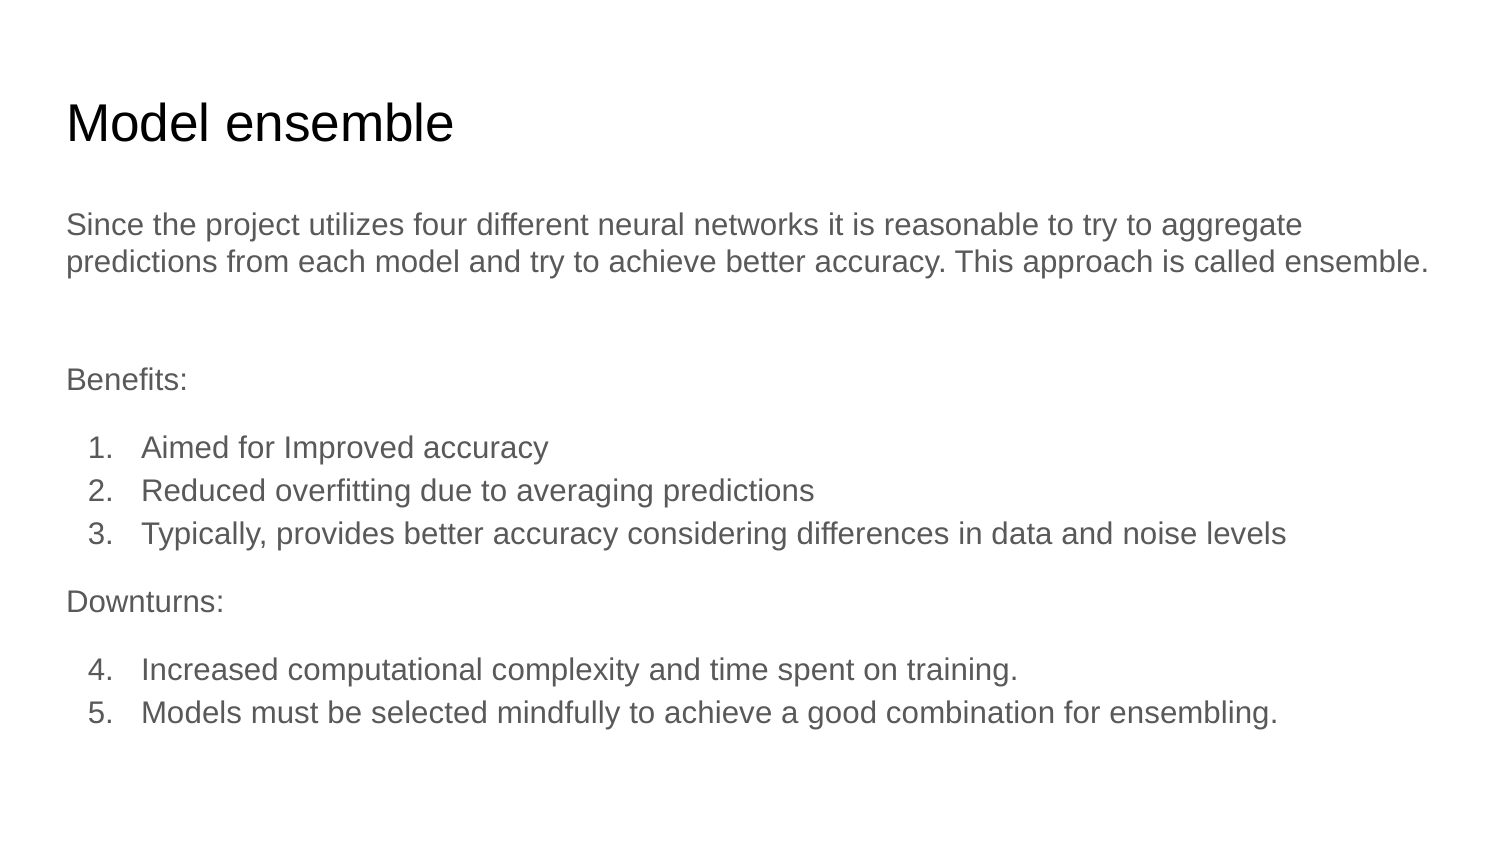

# Model ensemble
Since the project utilizes four different neural networks it is reasonable to try to aggregate predictions from each model and try to achieve better accuracy. This approach is called ensemble.

Benefits:
Aimed for Improved accuracy
Reduced overfitting due to averaging predictions
Typically, provides better accuracy considering differences in data and noise levels
Downturns:
Increased computational complexity and time spent on training.
Models must be selected mindfully to achieve a good combination for ensembling.